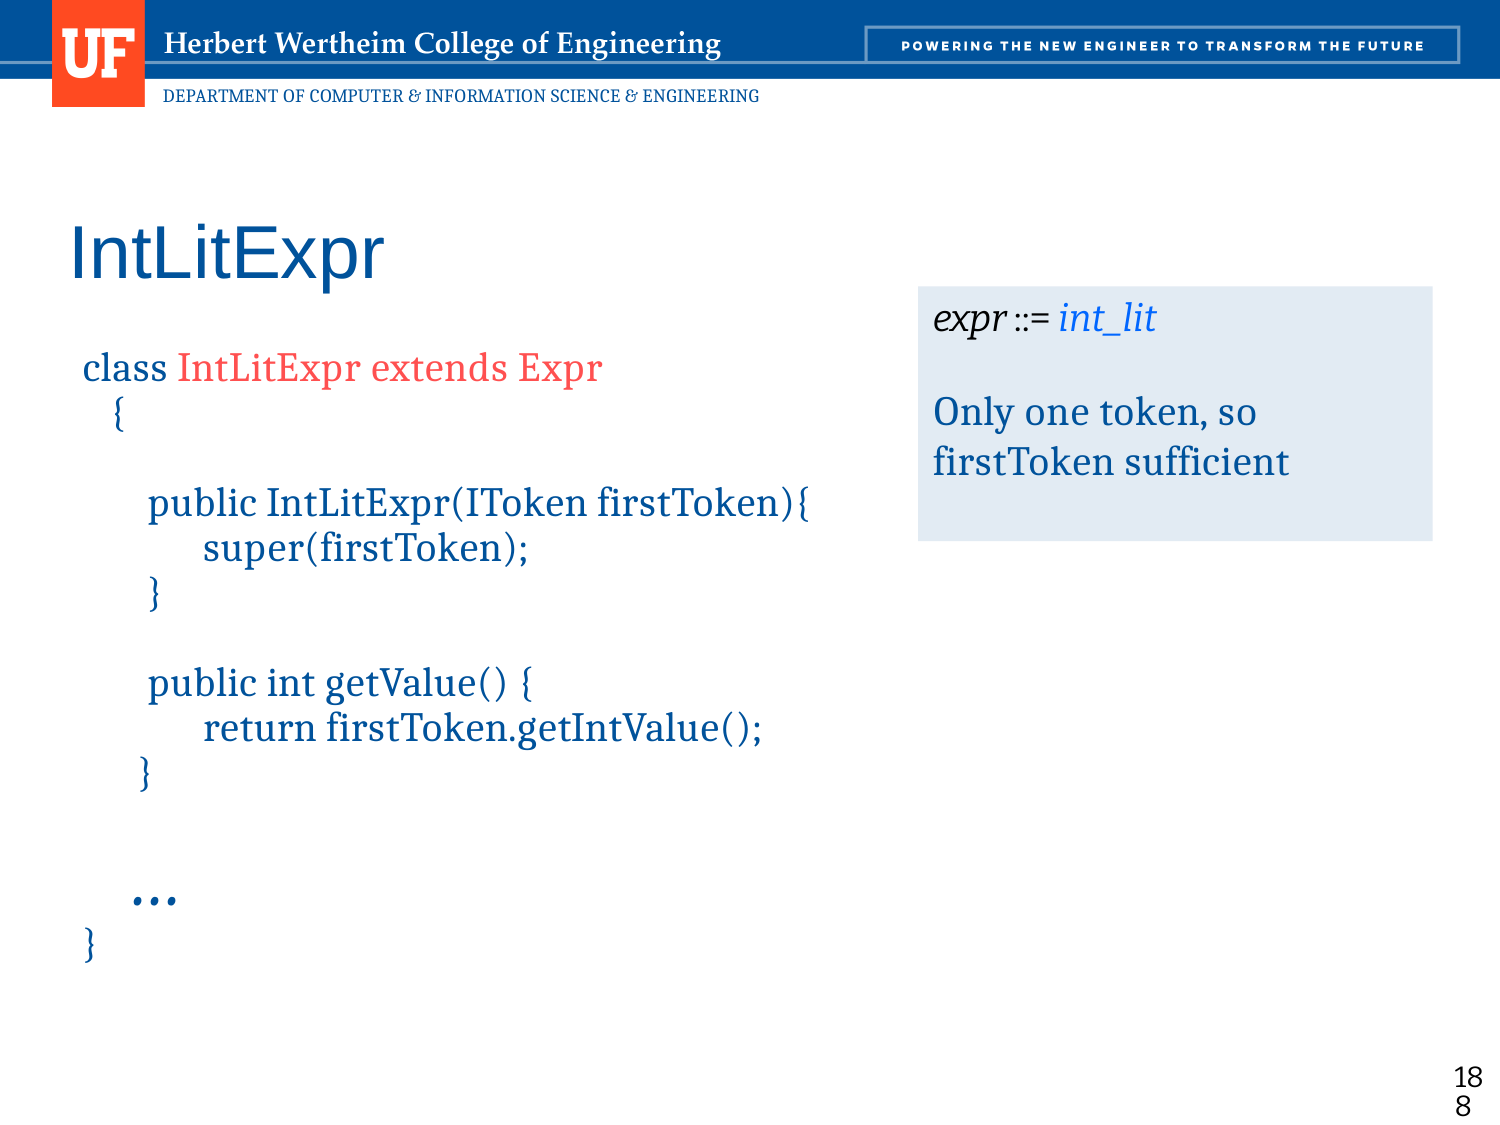

# IntLitExpr
expr ::= int_lit

Only one token, so firstToken sufficient

class IntLitExpr extends Expr
   {

       public IntLitExpr(IToken firstToken){
             super(firstToken);
       }

       public int getValue() {
             return firstToken.getIntValue();
      }

     …
}
188